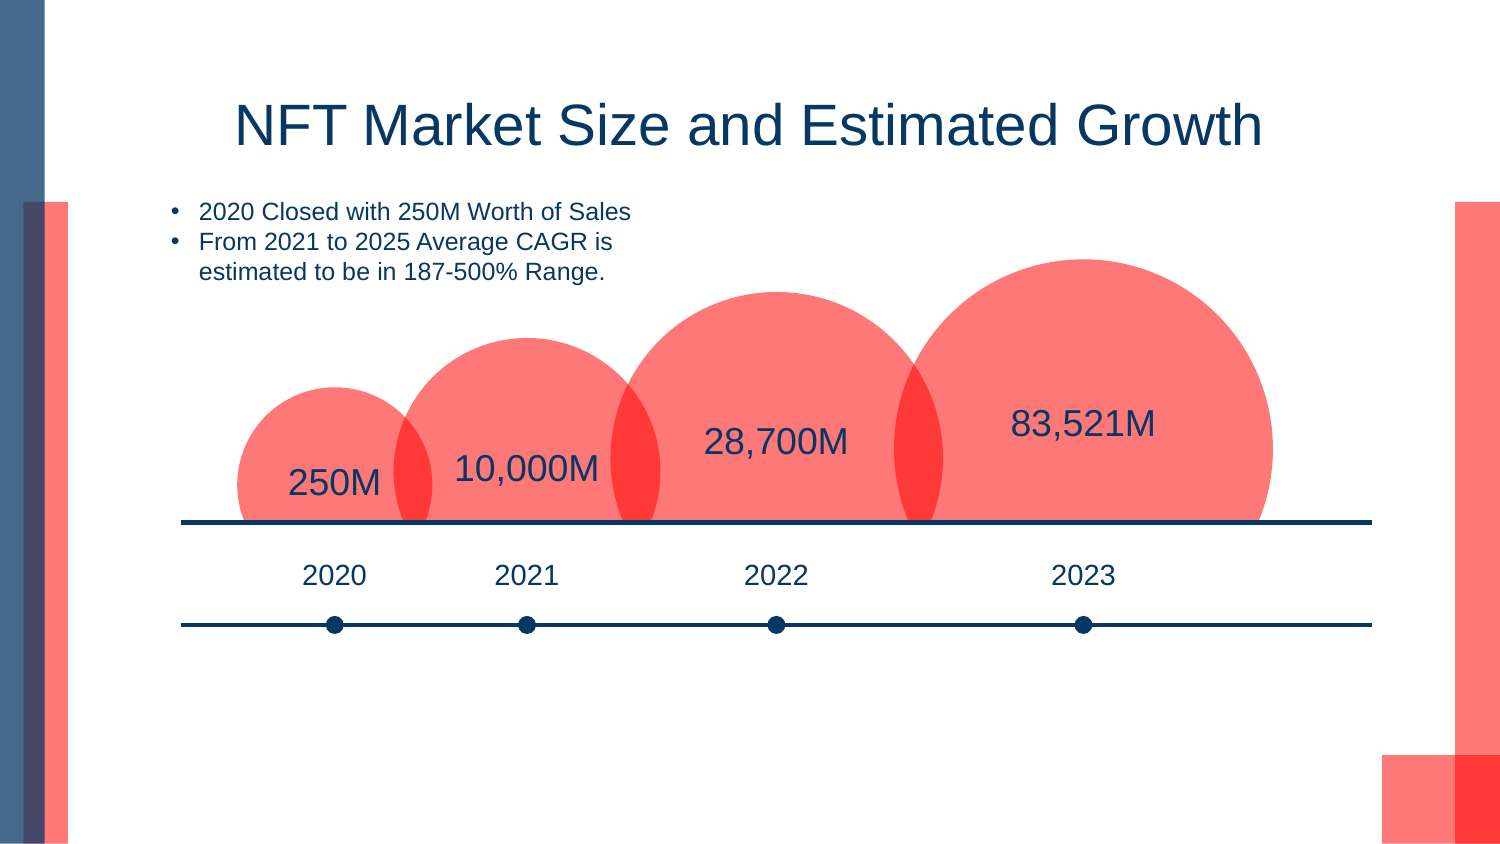

# NFT Market Size and Estimated Growth
2020 Closed with 250M Worth of Sales
From 2021 to 2025 Average CAGR is estimated to be in 187-500% Range.

83,521M
28,700M
10,000M
250M
2020
2021
2022

2023